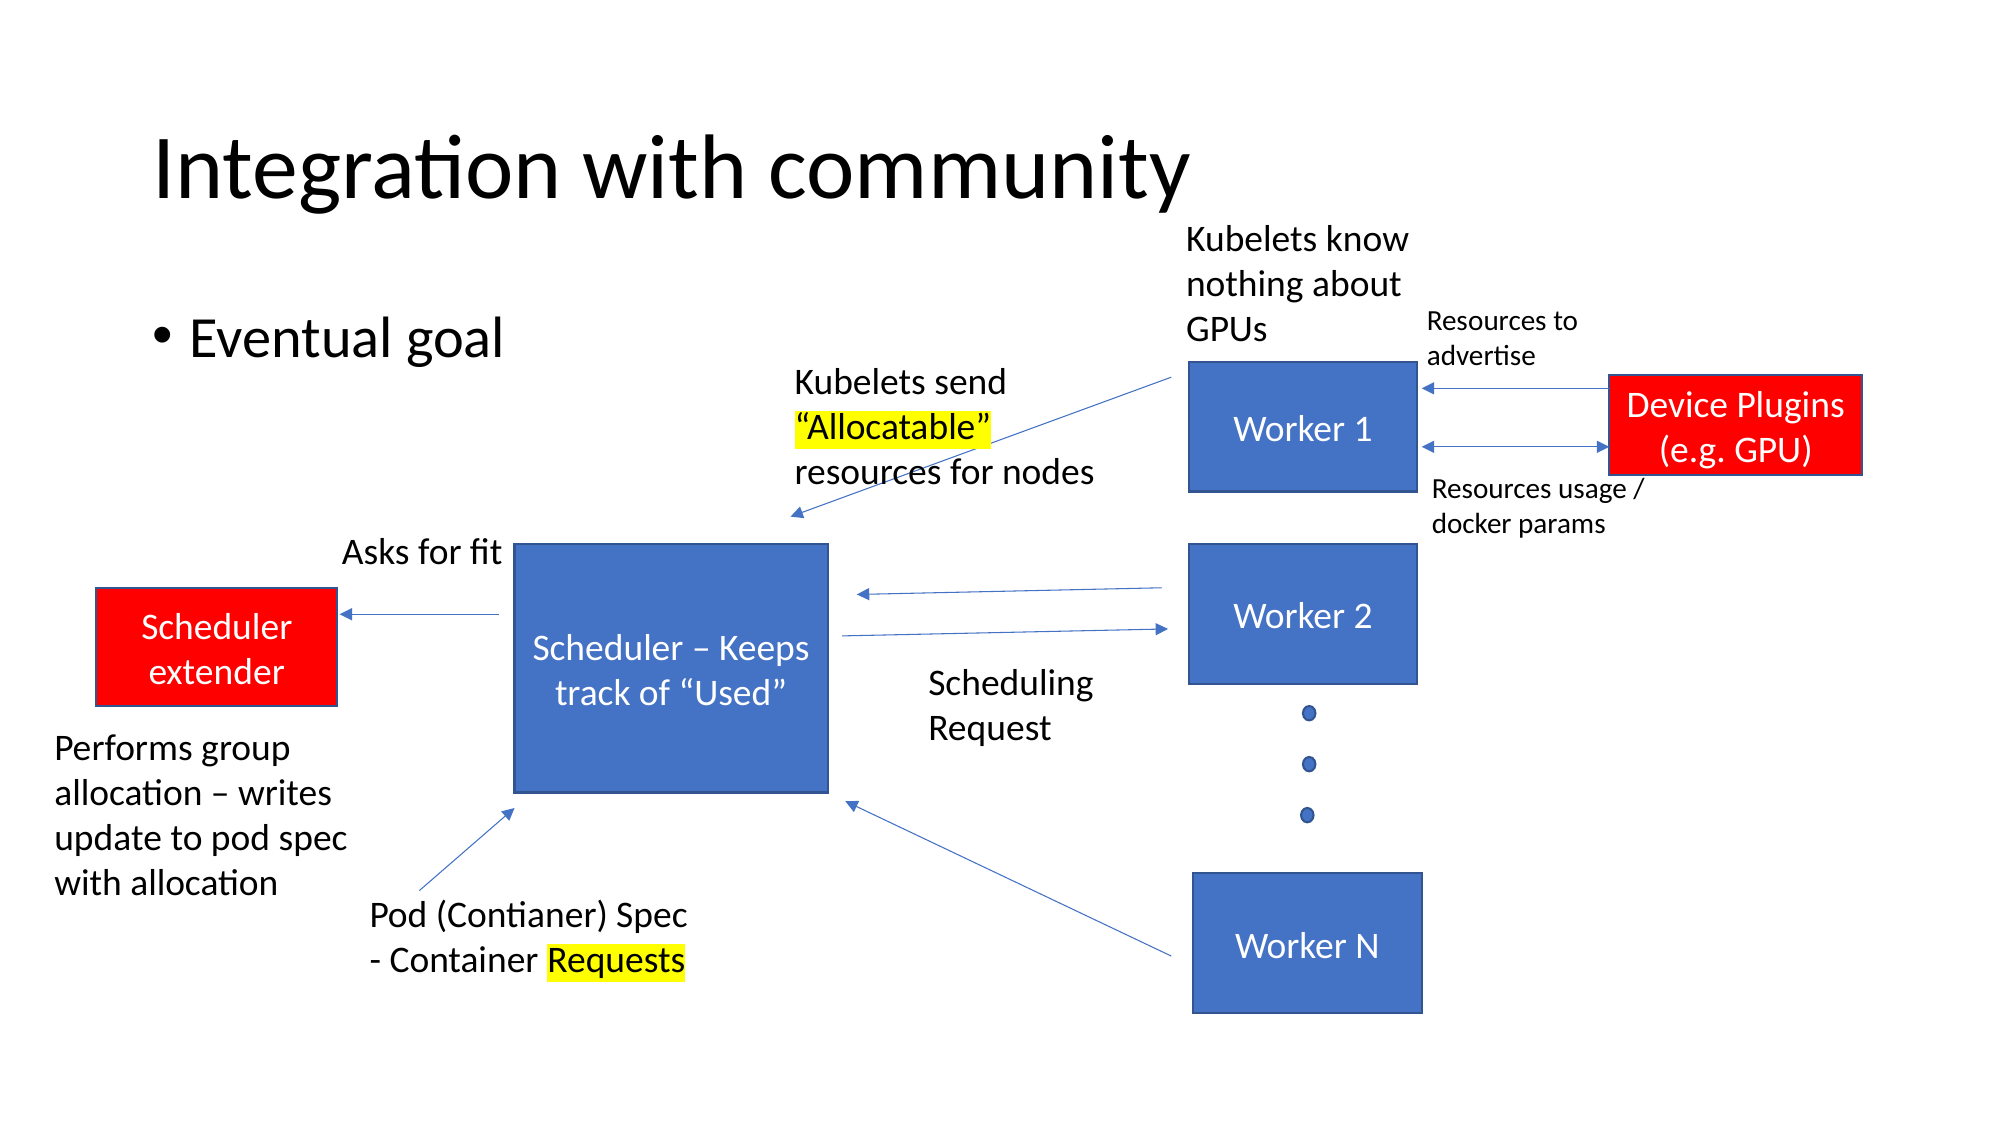

# Integration with community
Kubelets know nothing about GPUs
Resources to advertise
Eventual goal
Kubelets send “Allocatable” resources for nodes
Worker 1
Device Plugins (e.g. GPU)
Resources usage / docker params
Asks for fit
Scheduler – Keeps track of “Used”
Worker 2
Scheduler extender
Scheduling Request

Performs group allocation – writes update to pod spec with allocation

Worker N
Pod (Contianer) Spec
- Container Requests